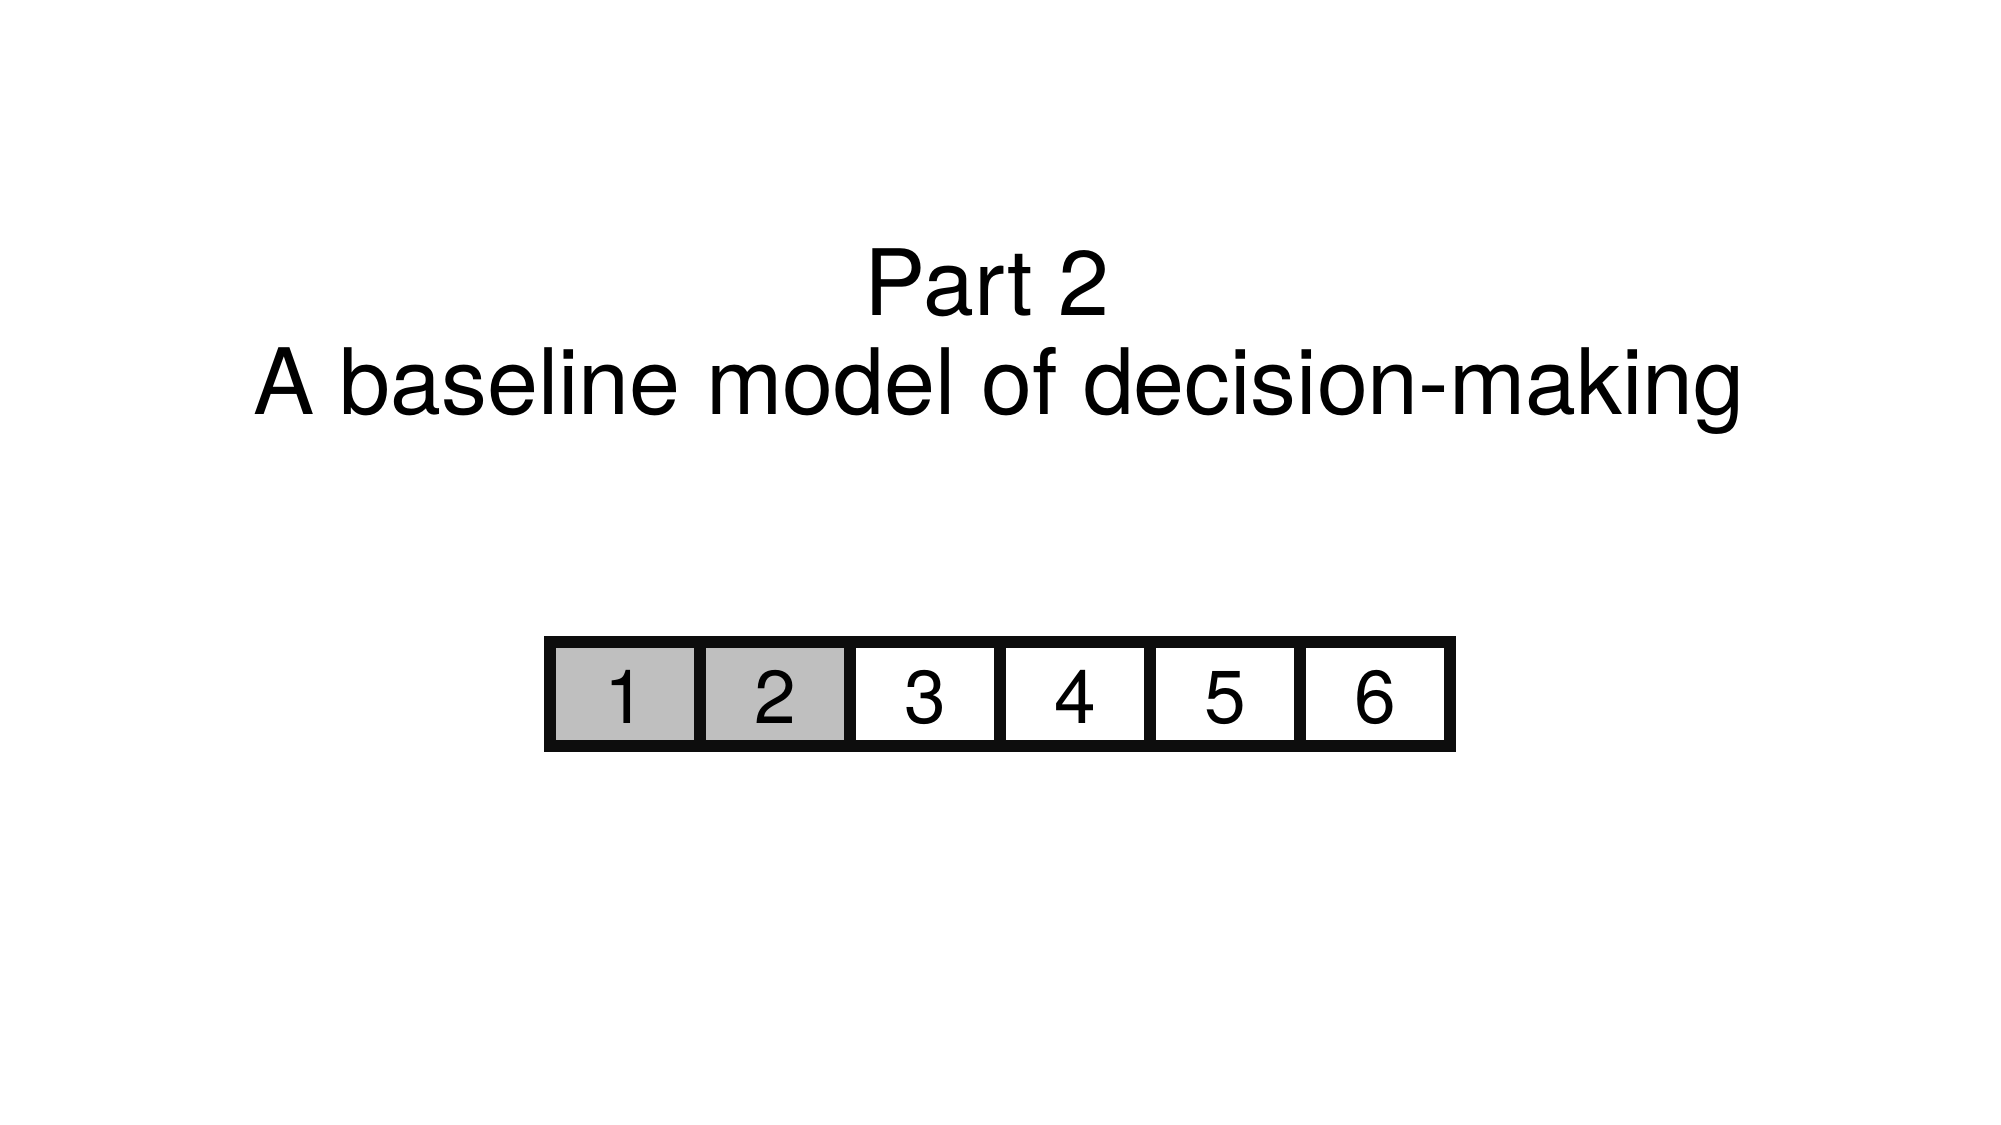

# Part 2 A baseline model of decision-making
1
2
3
4
5
6